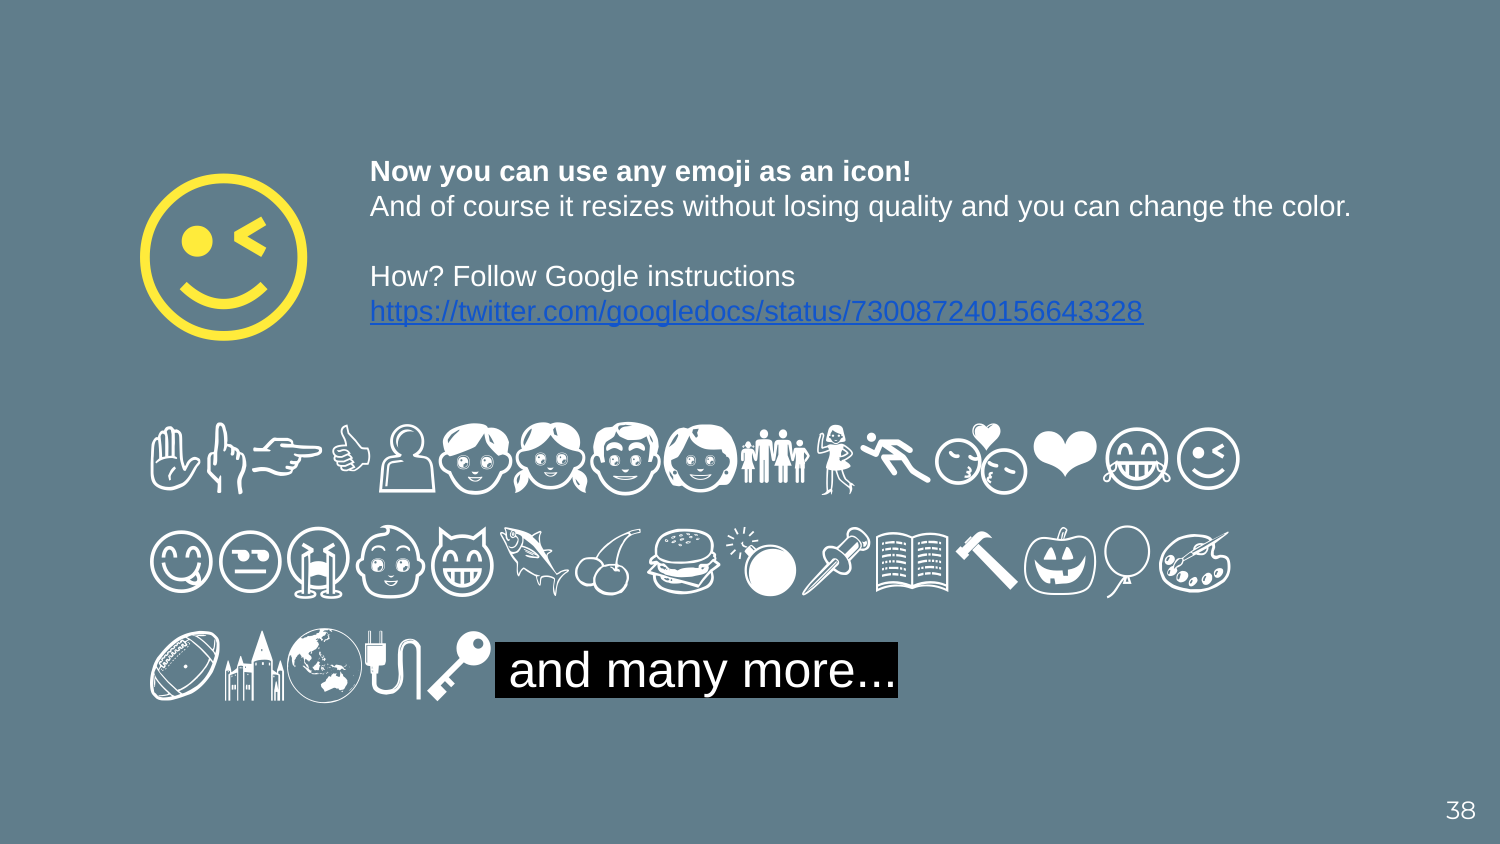

😉
Now you can use any emoji as an icon!
And of course it resizes without losing quality and you can change the color.

How? Follow Google instructions https://twitter.com/googledocs/status/730087240156643328

✋👆👉👍👤👦👧👨👩👪💃🏃💑❤😂😉😋😒😭👶😸🐟🍒🍔💣📌📖🔨🎃🎈🎨🏈🏰🌏🔌🔑 and many more...
38